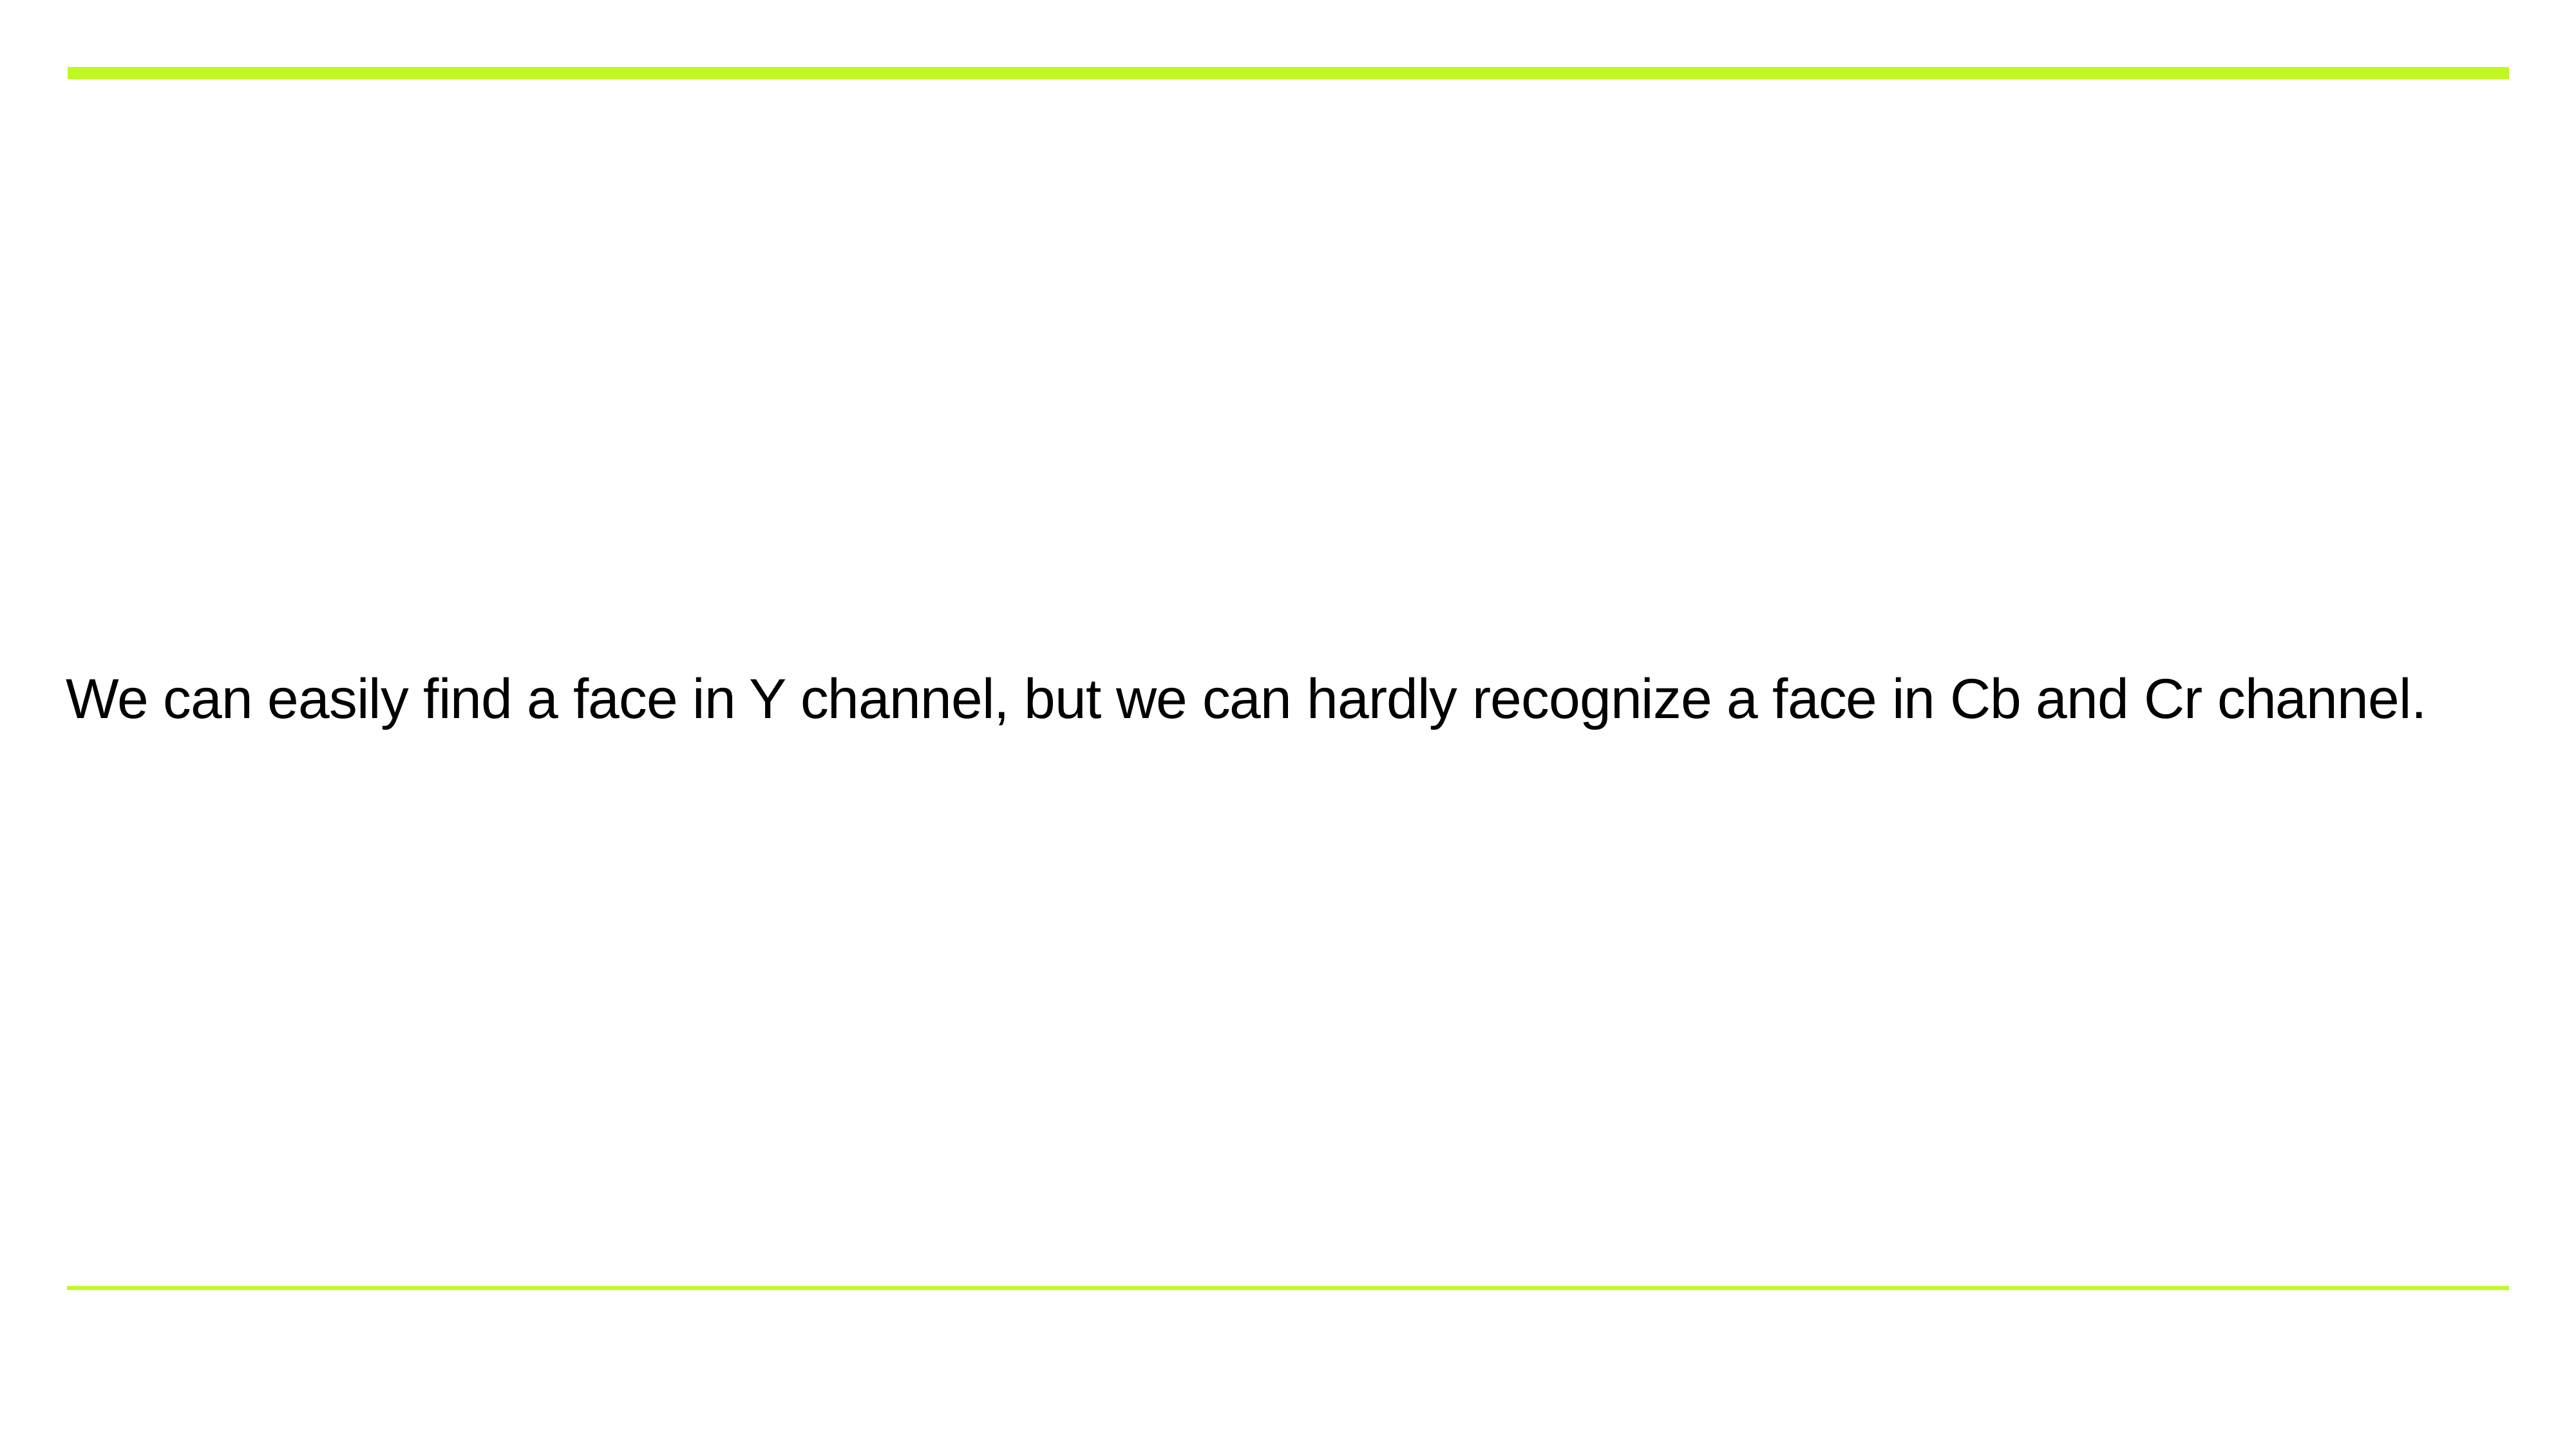

We can easily find a face in Y channel, but we can hardly recognize a face in Cb and Cr channel.